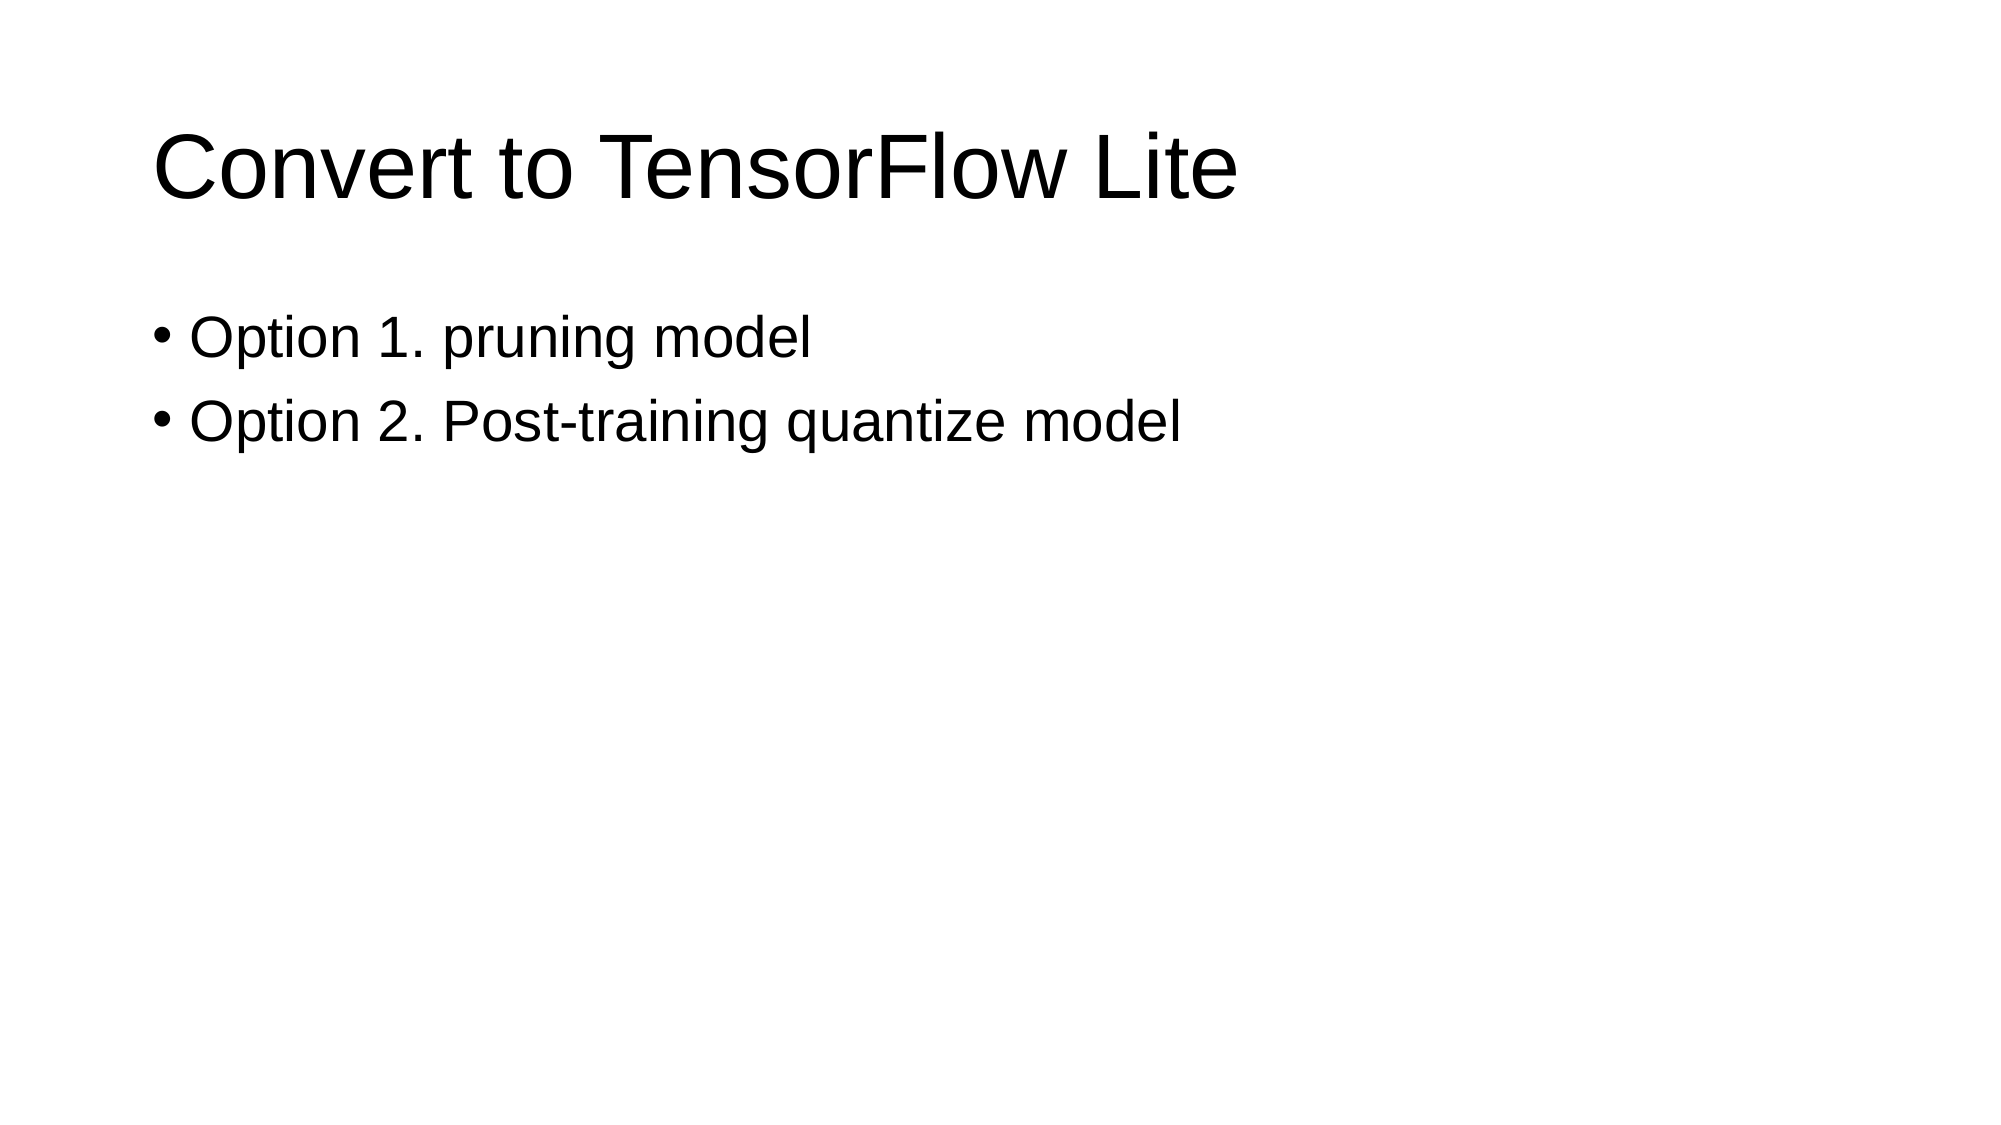

# Convert to TensorFlow Lite
Option 1. pruning model
Option 2. Post-training quantize model